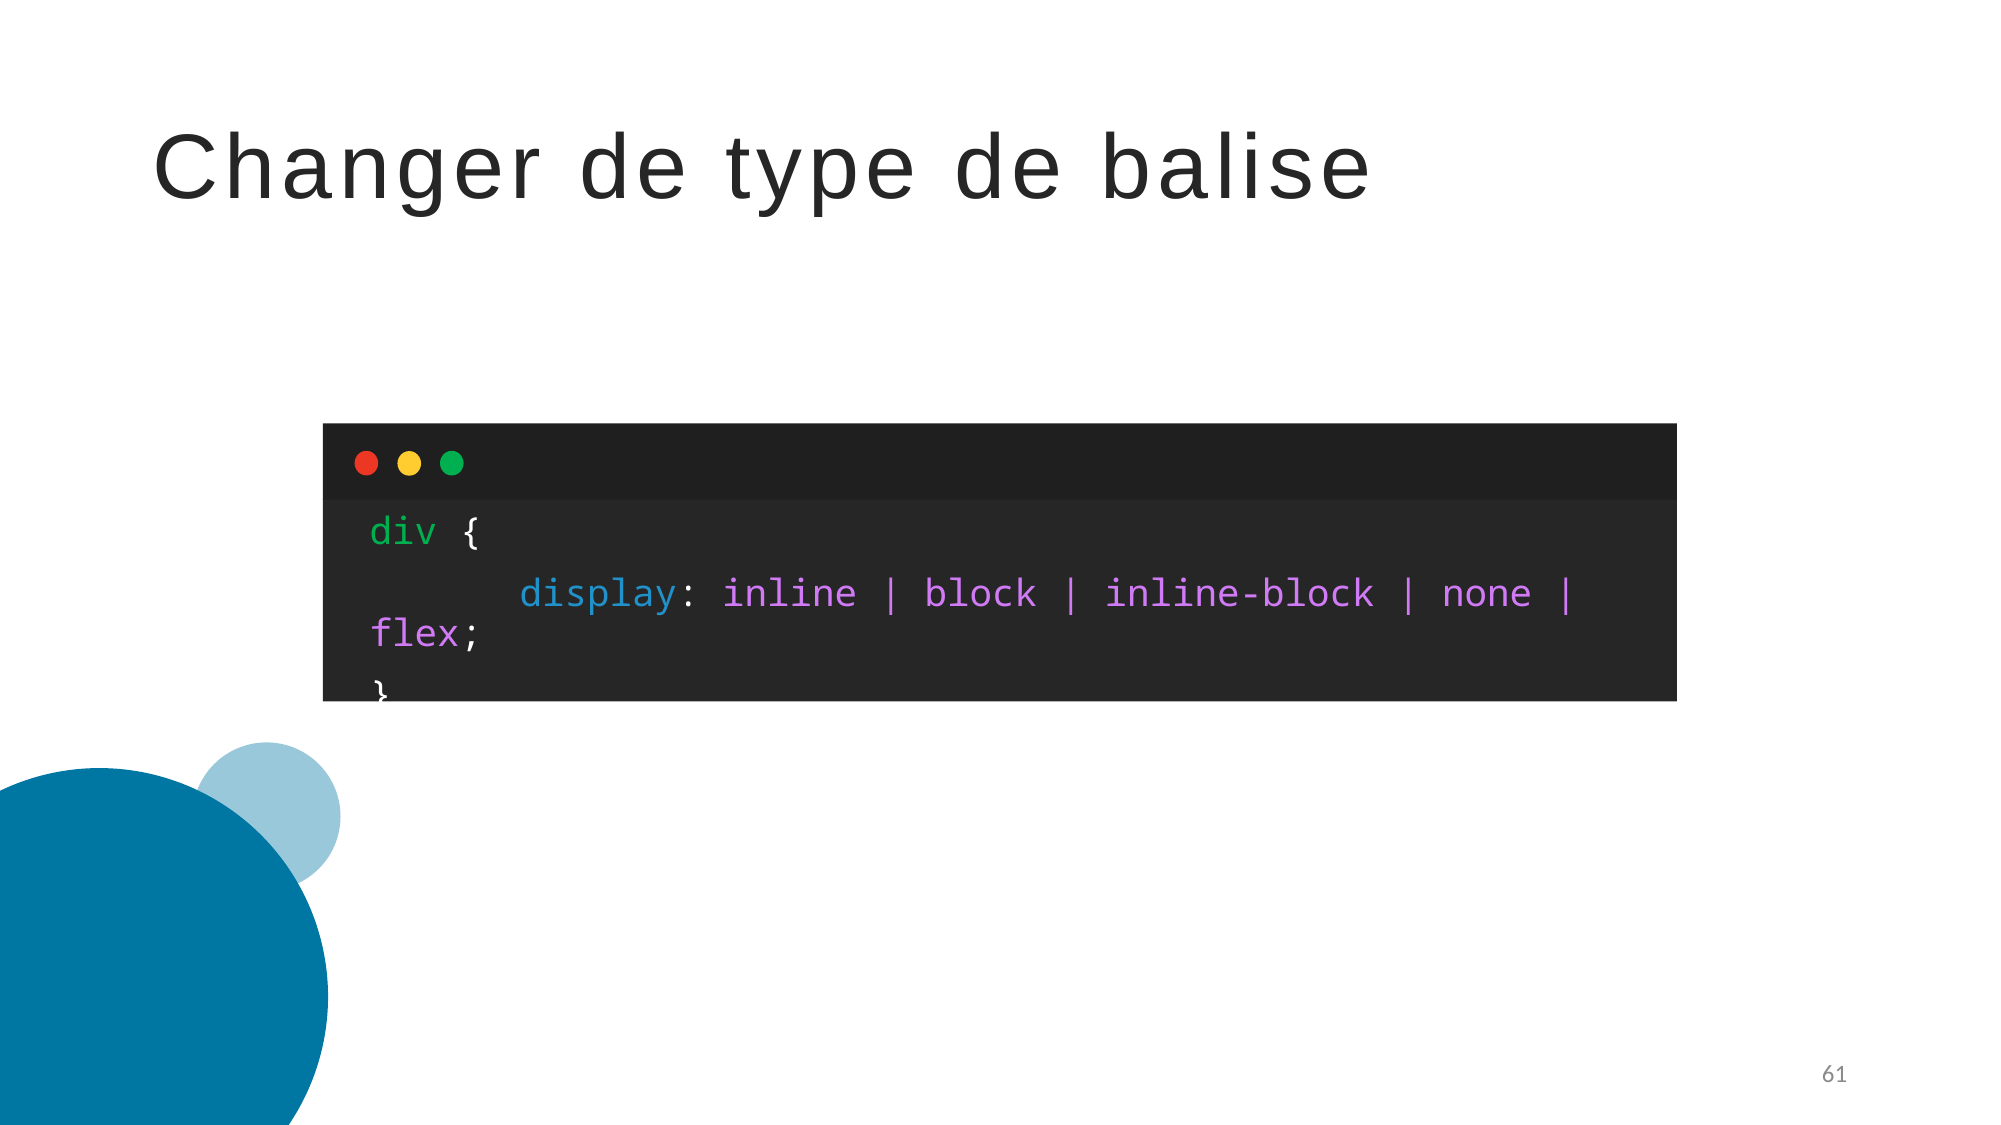

# Changer de type de balise

div {
	display: inline | block | inline-block | none | flex;
}

61